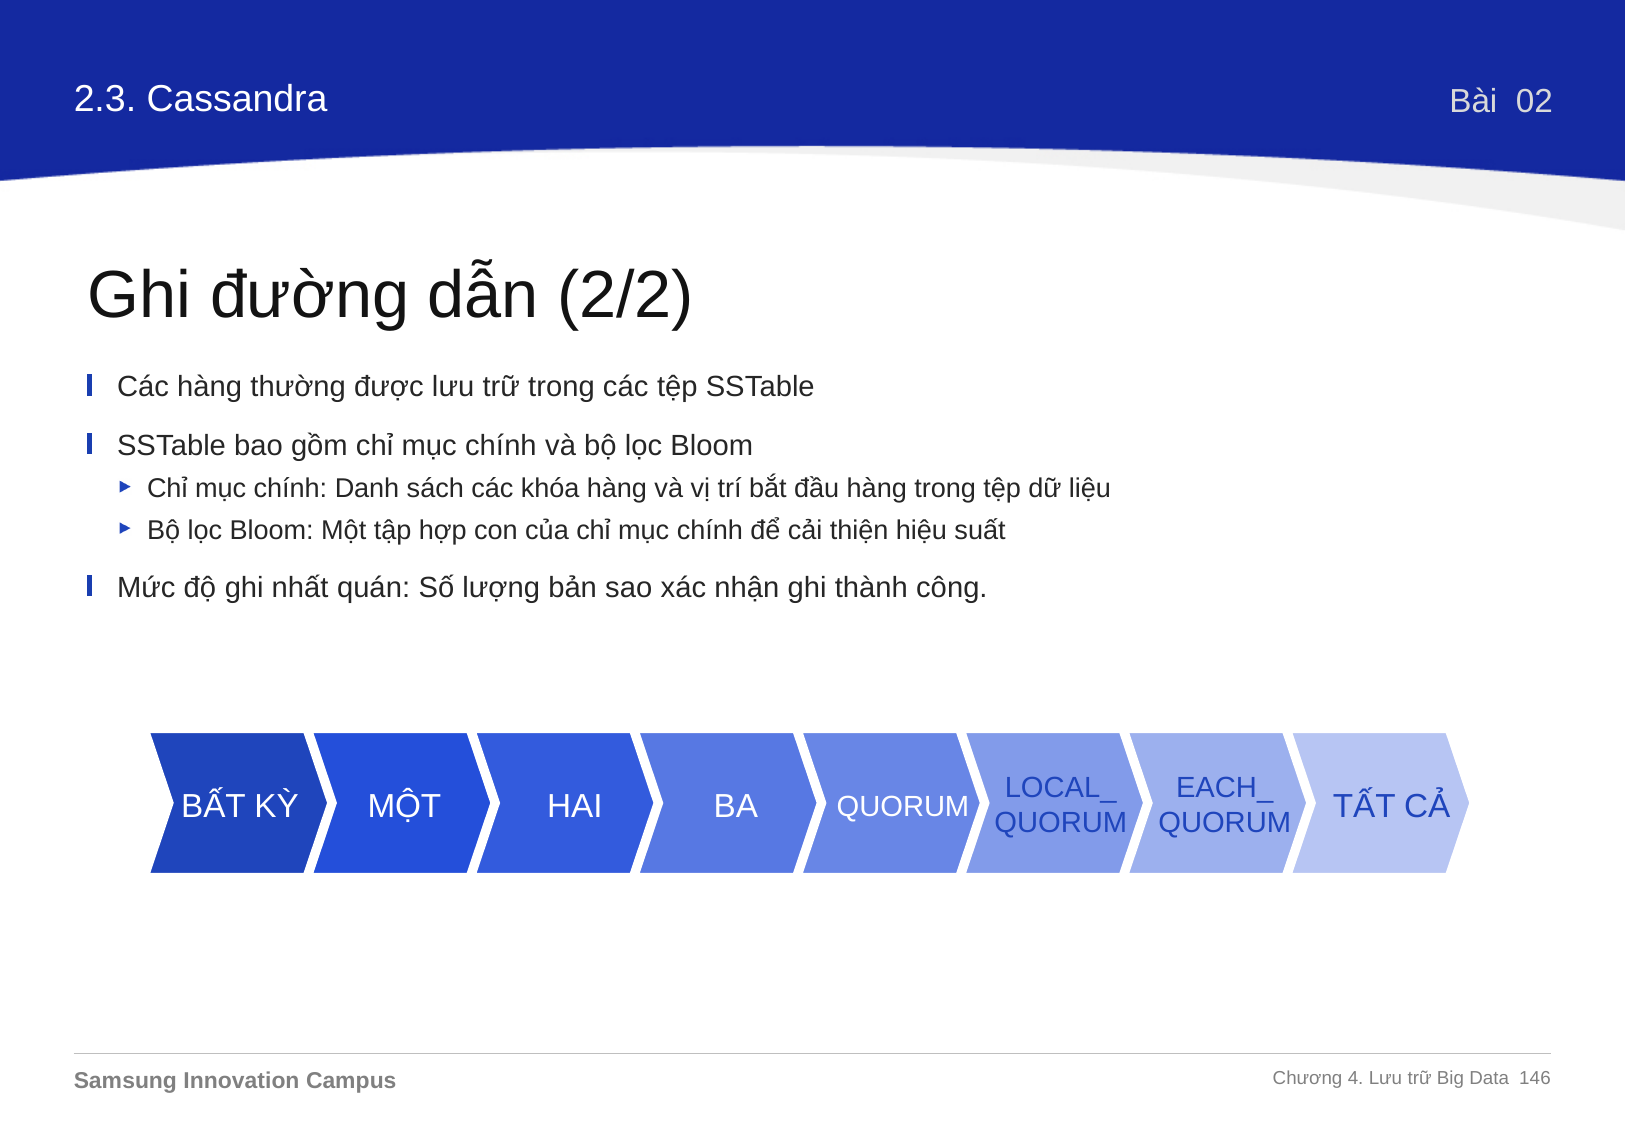

2.3. Cassandra
Bài  02

Ghi đường dẫn (2/2)
Các hàng thường được lưu trữ trong các tệp SSTable
SSTable bao gồm chỉ mục chính và bộ lọc Bloom
Chỉ mục chính: Danh sách các khóa hàng và vị trí bắt đầu hàng trong tệp dữ liệu
Bộ lọc Bloom: Một tập hợp con của chỉ mục chính để cải thiện hiệu suất
Mức độ ghi nhất quán: Số lượng bản sao xác nhận ghi thành công.

LOCAL_
QUORUM
EACH_
QUORUM
BẤT KỲ
MỘT
HAI
BA
TẤT CẢ
QUORUM